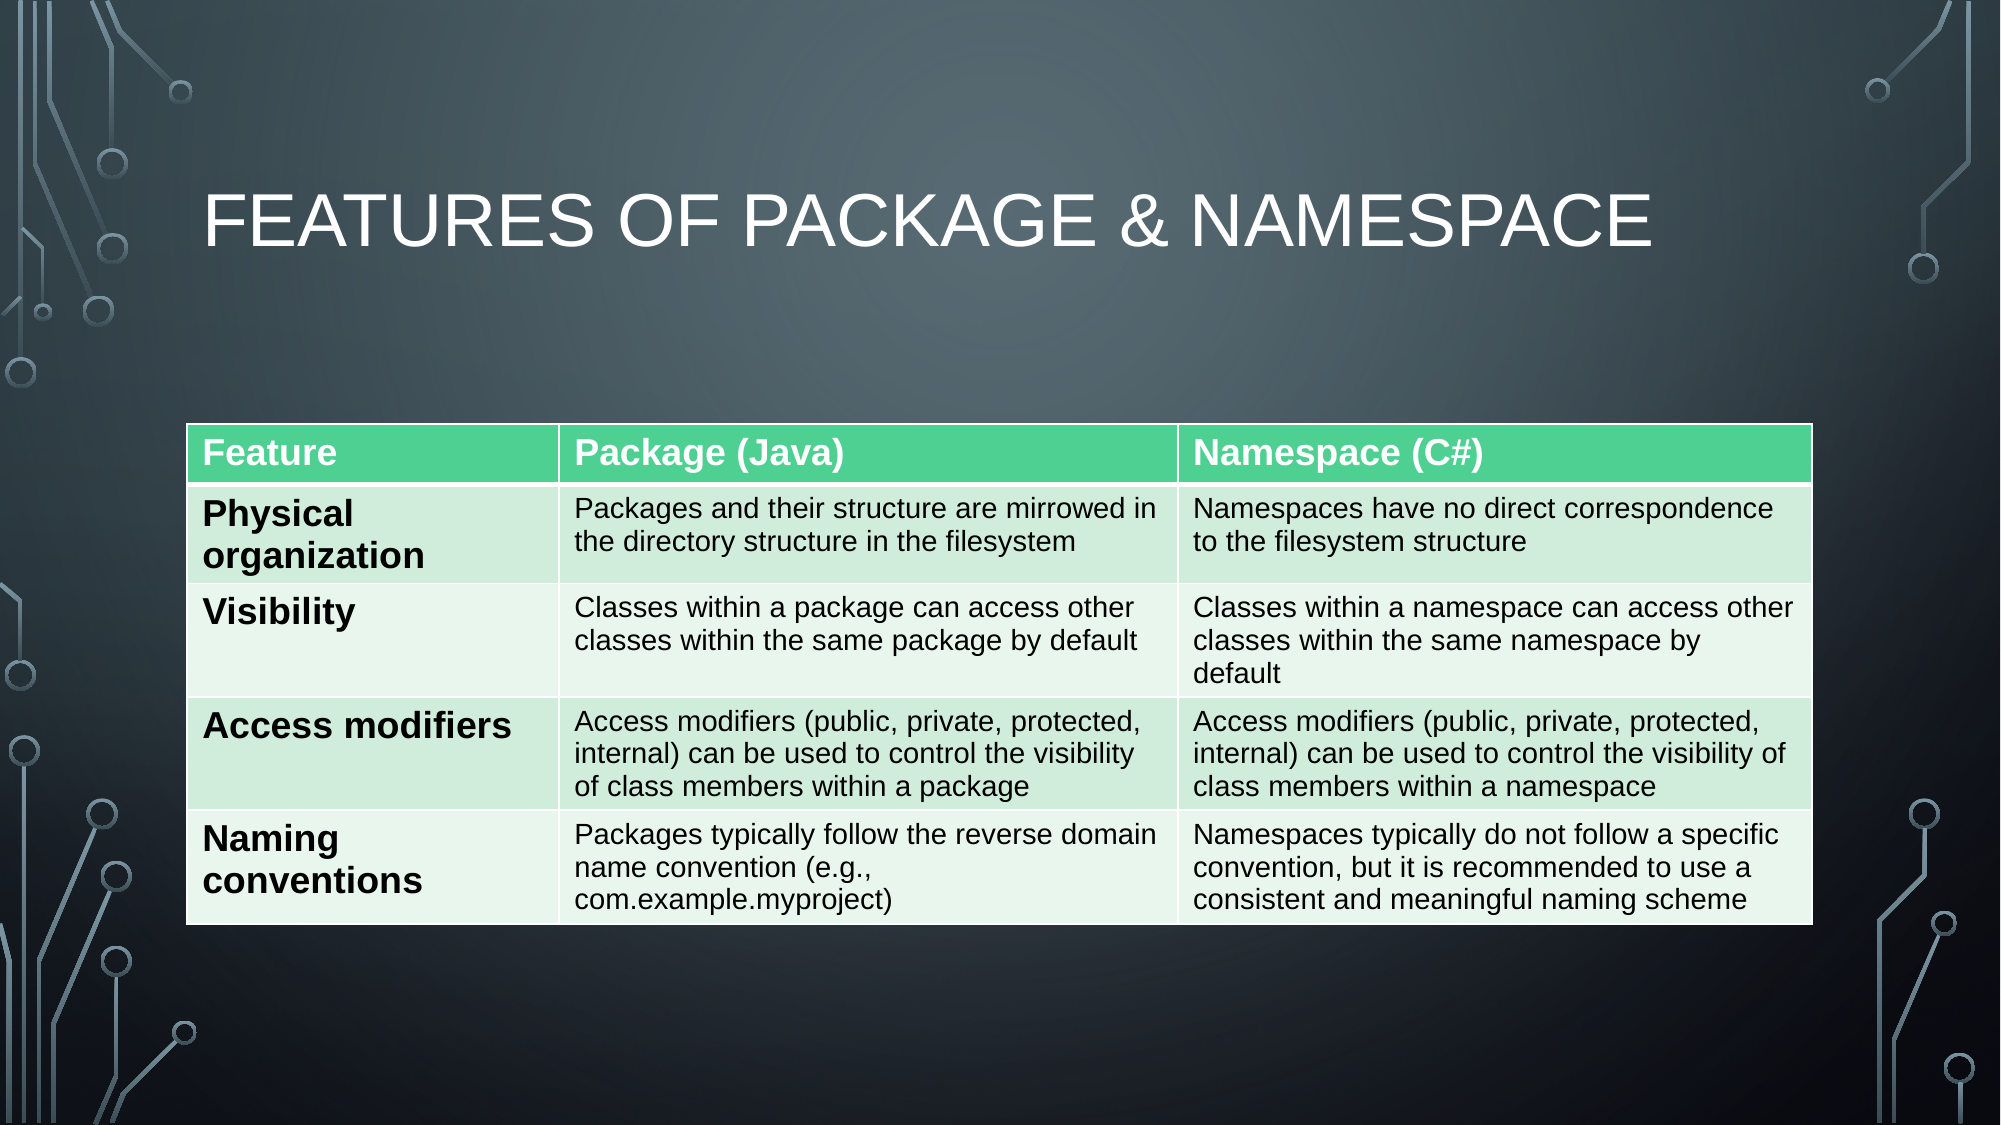

# Features of Package & Namespace
| Feature | Package (Java) | Namespace (C#) |
| --- | --- | --- |
| Physical organization | Packages and their structure are mirrowed in the directory structure in the filesystem | Namespaces have no direct correspondence to the filesystem structure |
| Visibility | Classes within a package can access other classes within the same package by default | Classes within a namespace can access other classes within the same namespace by default |
| Access modifiers | Access modifiers (public, private, protected, internal) can be used to control the visibility of class members within a package | Access modifiers (public, private, protected, internal) can be used to control the visibility of class members within a namespace |
| Naming conventions | Packages typically follow the reverse domain name convention (e.g., com.example.myproject) | Namespaces typically do not follow a specific convention, but it is recommended to use a consistent and meaningful naming scheme |